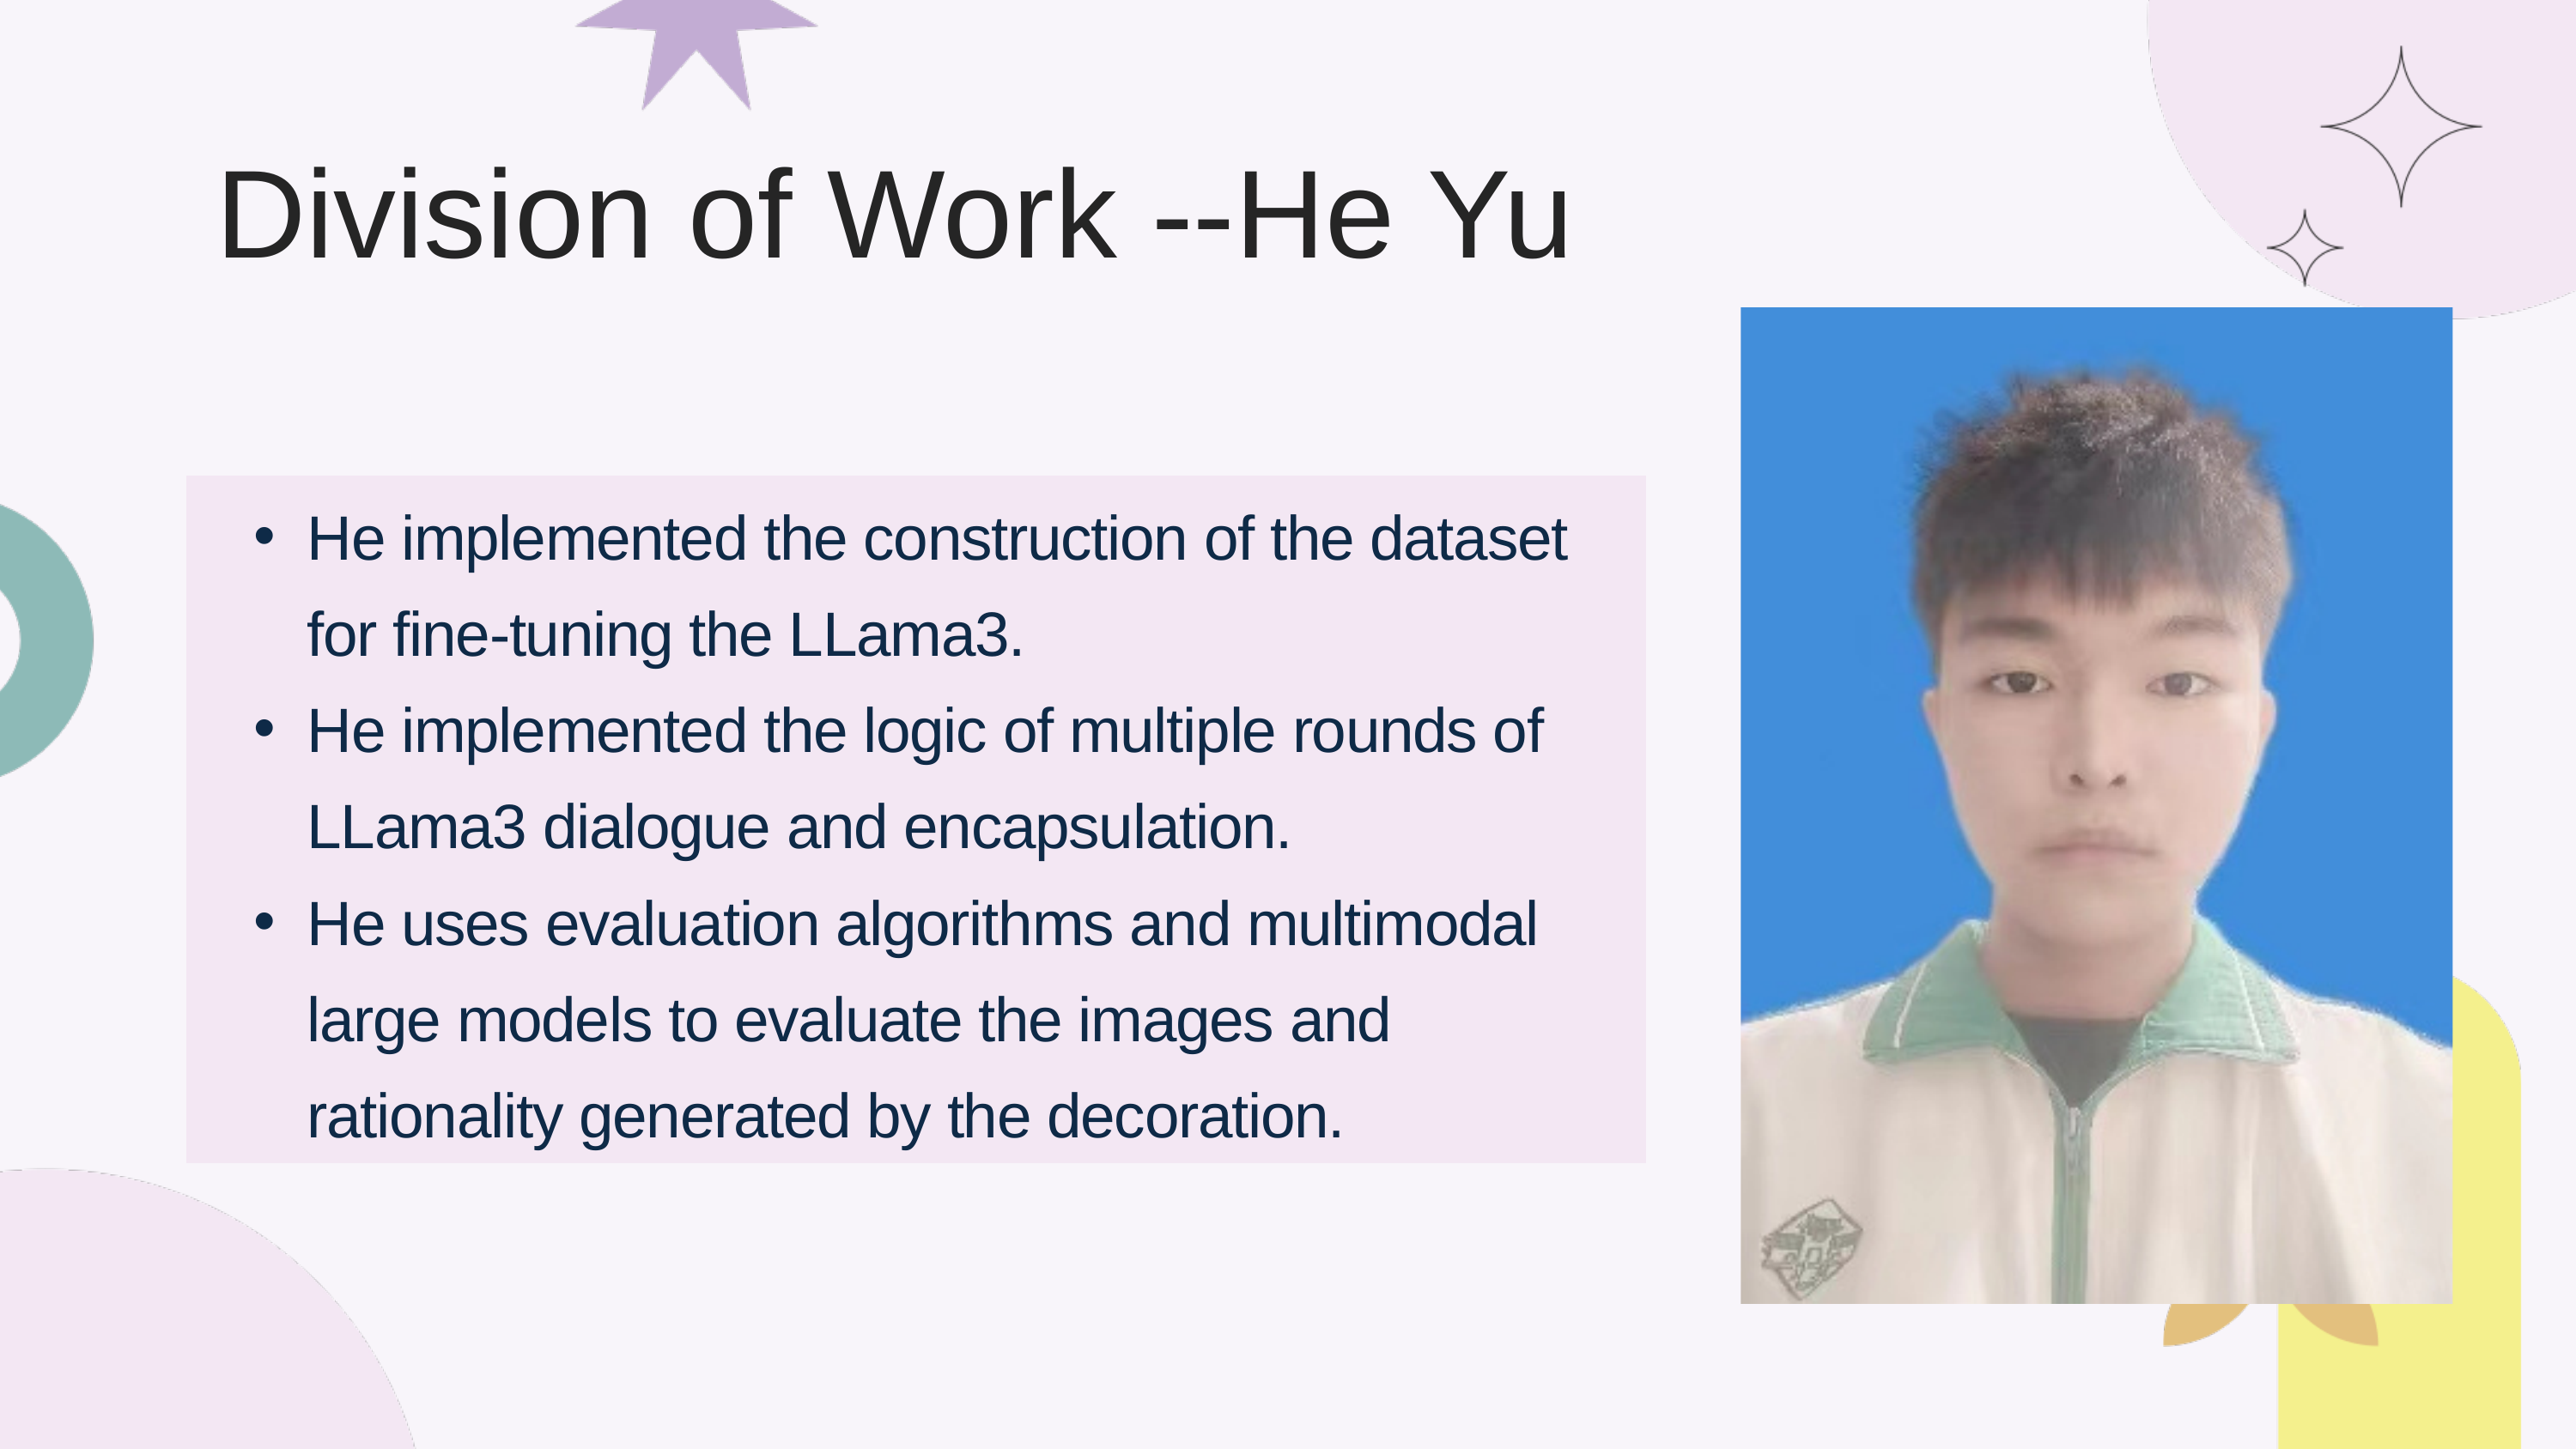

Division of Work --He Yu

He implemented the construction of the dataset for fine-tuning the LLama3.
He implemented the logic of multiple rounds of LLama3 dialogue and encapsulation.
He uses evaluation algorithms and multimodal large models to evaluate the images and rationality generated by the decoration.